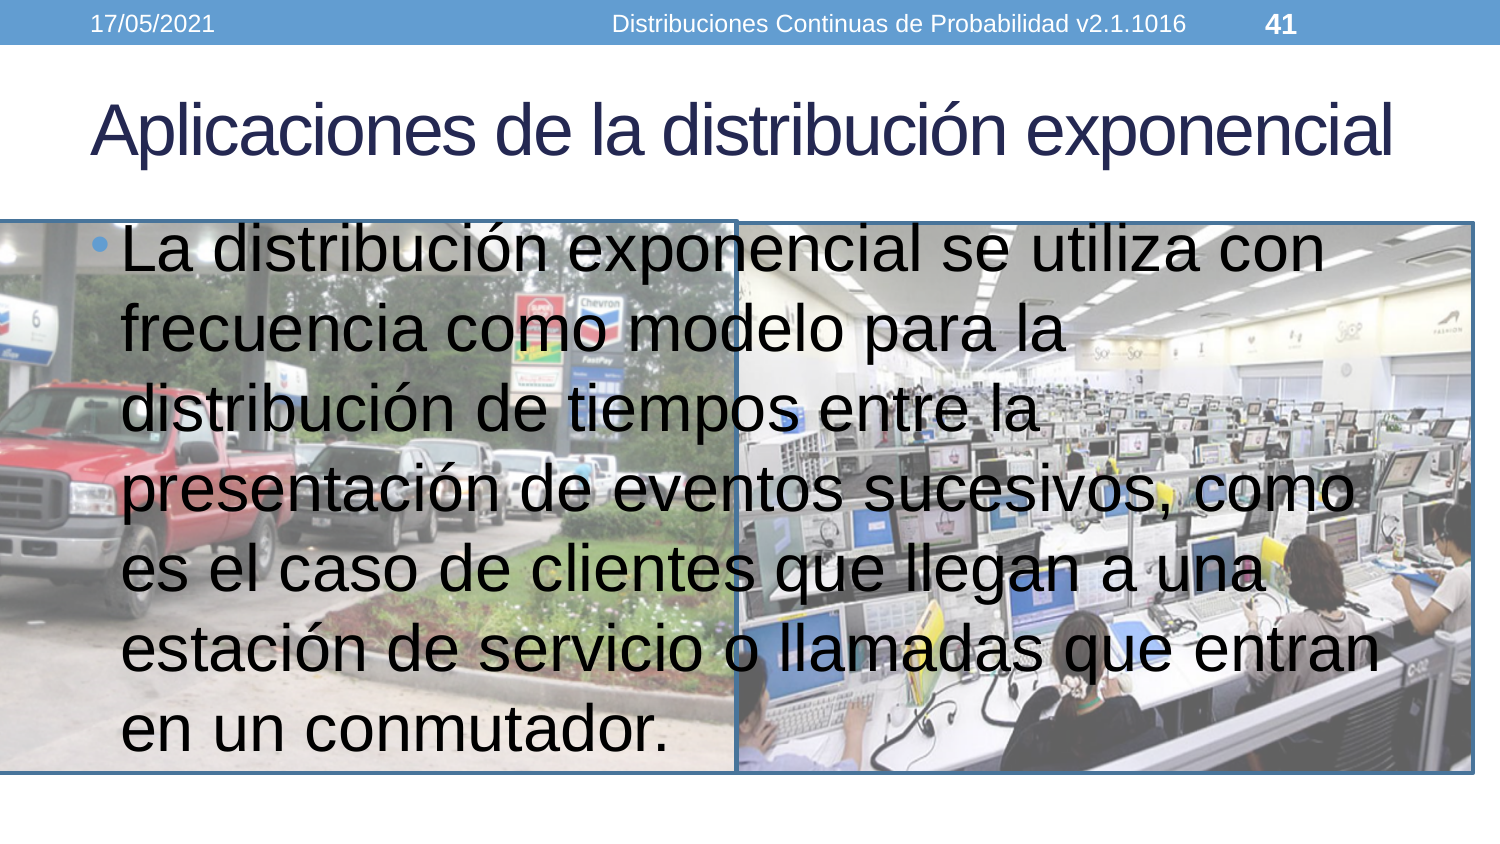

17/05/2021
Distribuciones Continuas de Probabilidad v2.1.1016
41
# Aplicaciones de la distribución exponencial
La distribución exponencial se utiliza con frecuencia como modelo para la distribución de tiempos entre la presentación de eventos sucesivos, como es el caso de clientes que llegan a una estación de servicio o llamadas que entran en un conmutador.